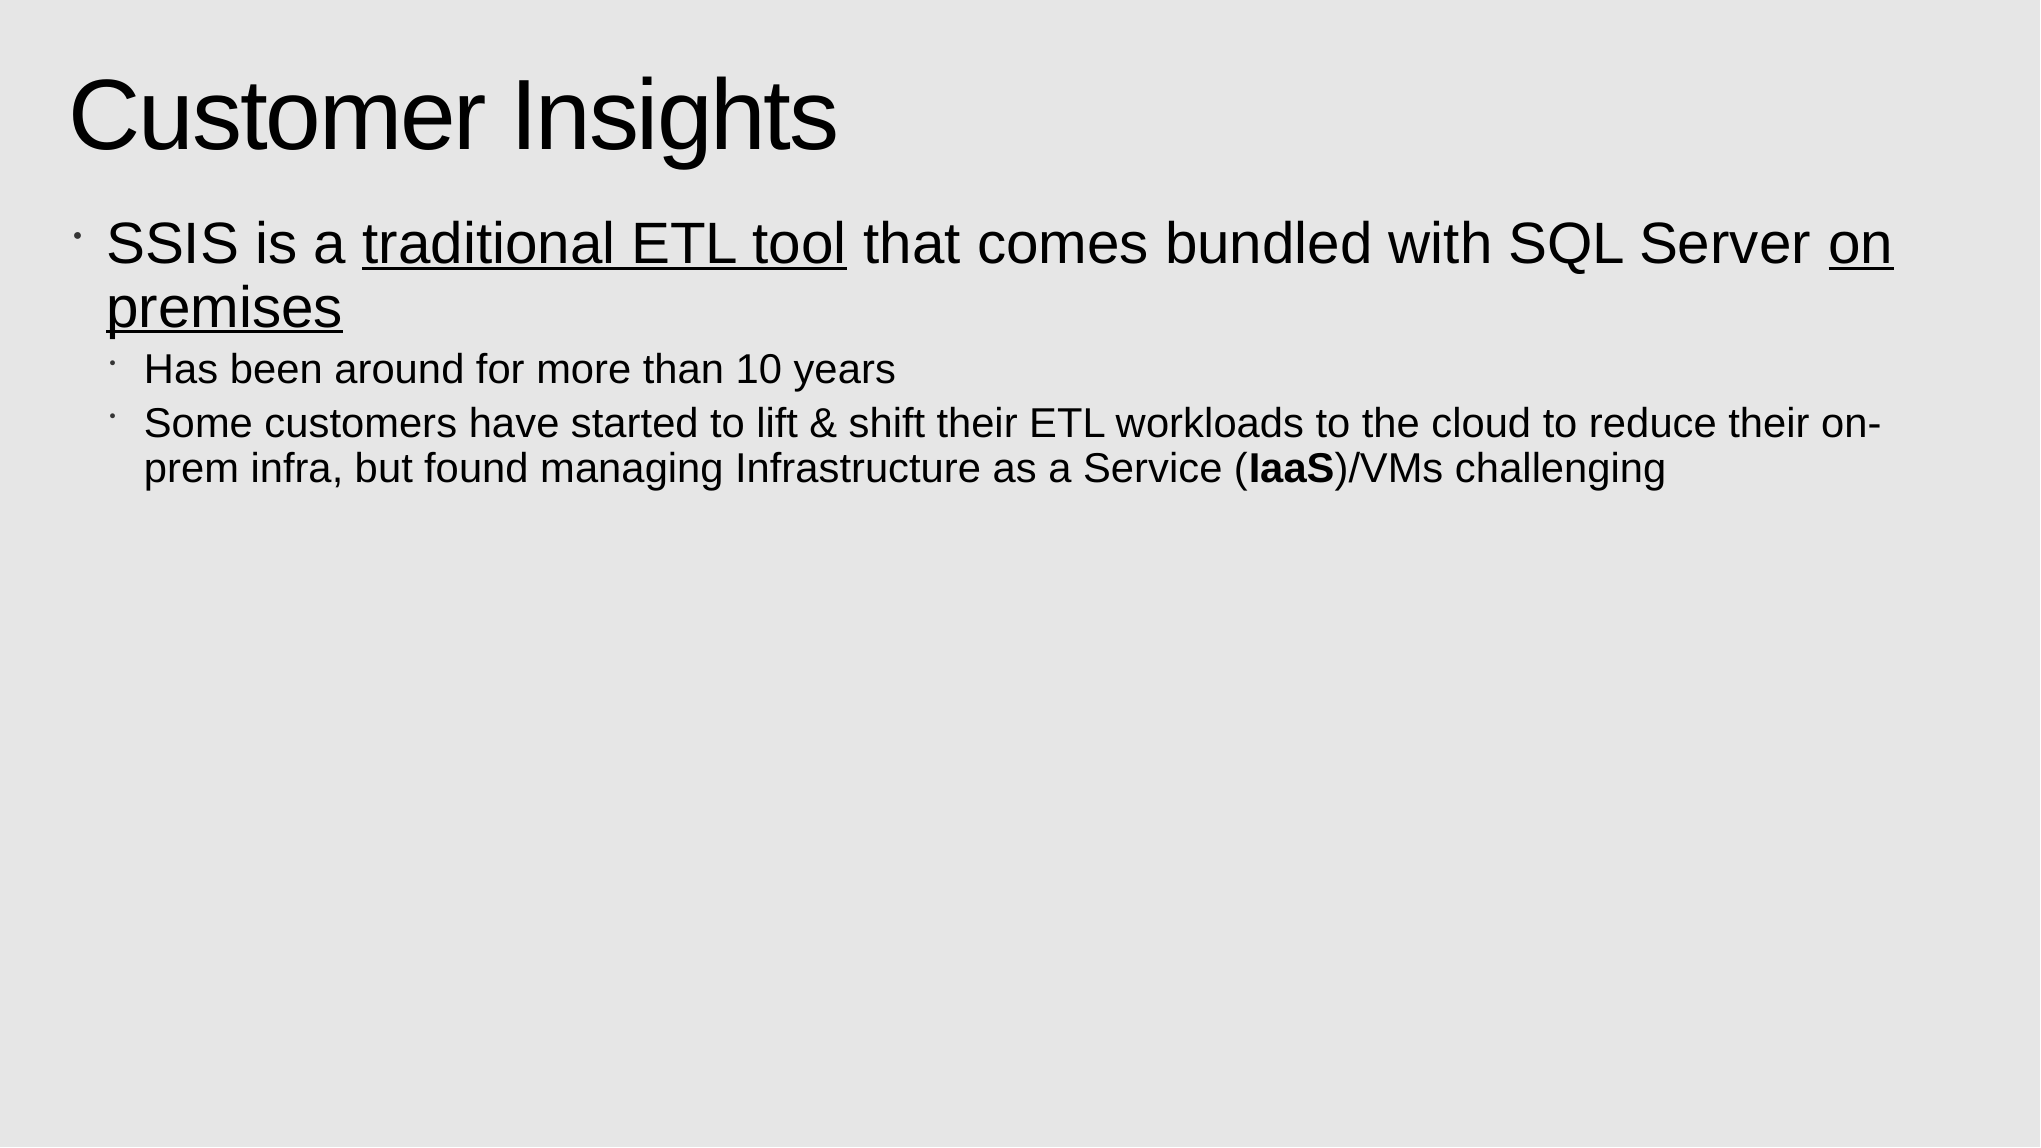

# Customer Insights
SSIS is a traditional ETL tool that comes bundled with SQL Server on premises
Has been around for more than 10 years
Some customers have started to lift & shift their ETL workloads to the cloud to reduce their on-prem infra, but found managing Infrastructure as a Service (IaaS)/VMs challenging